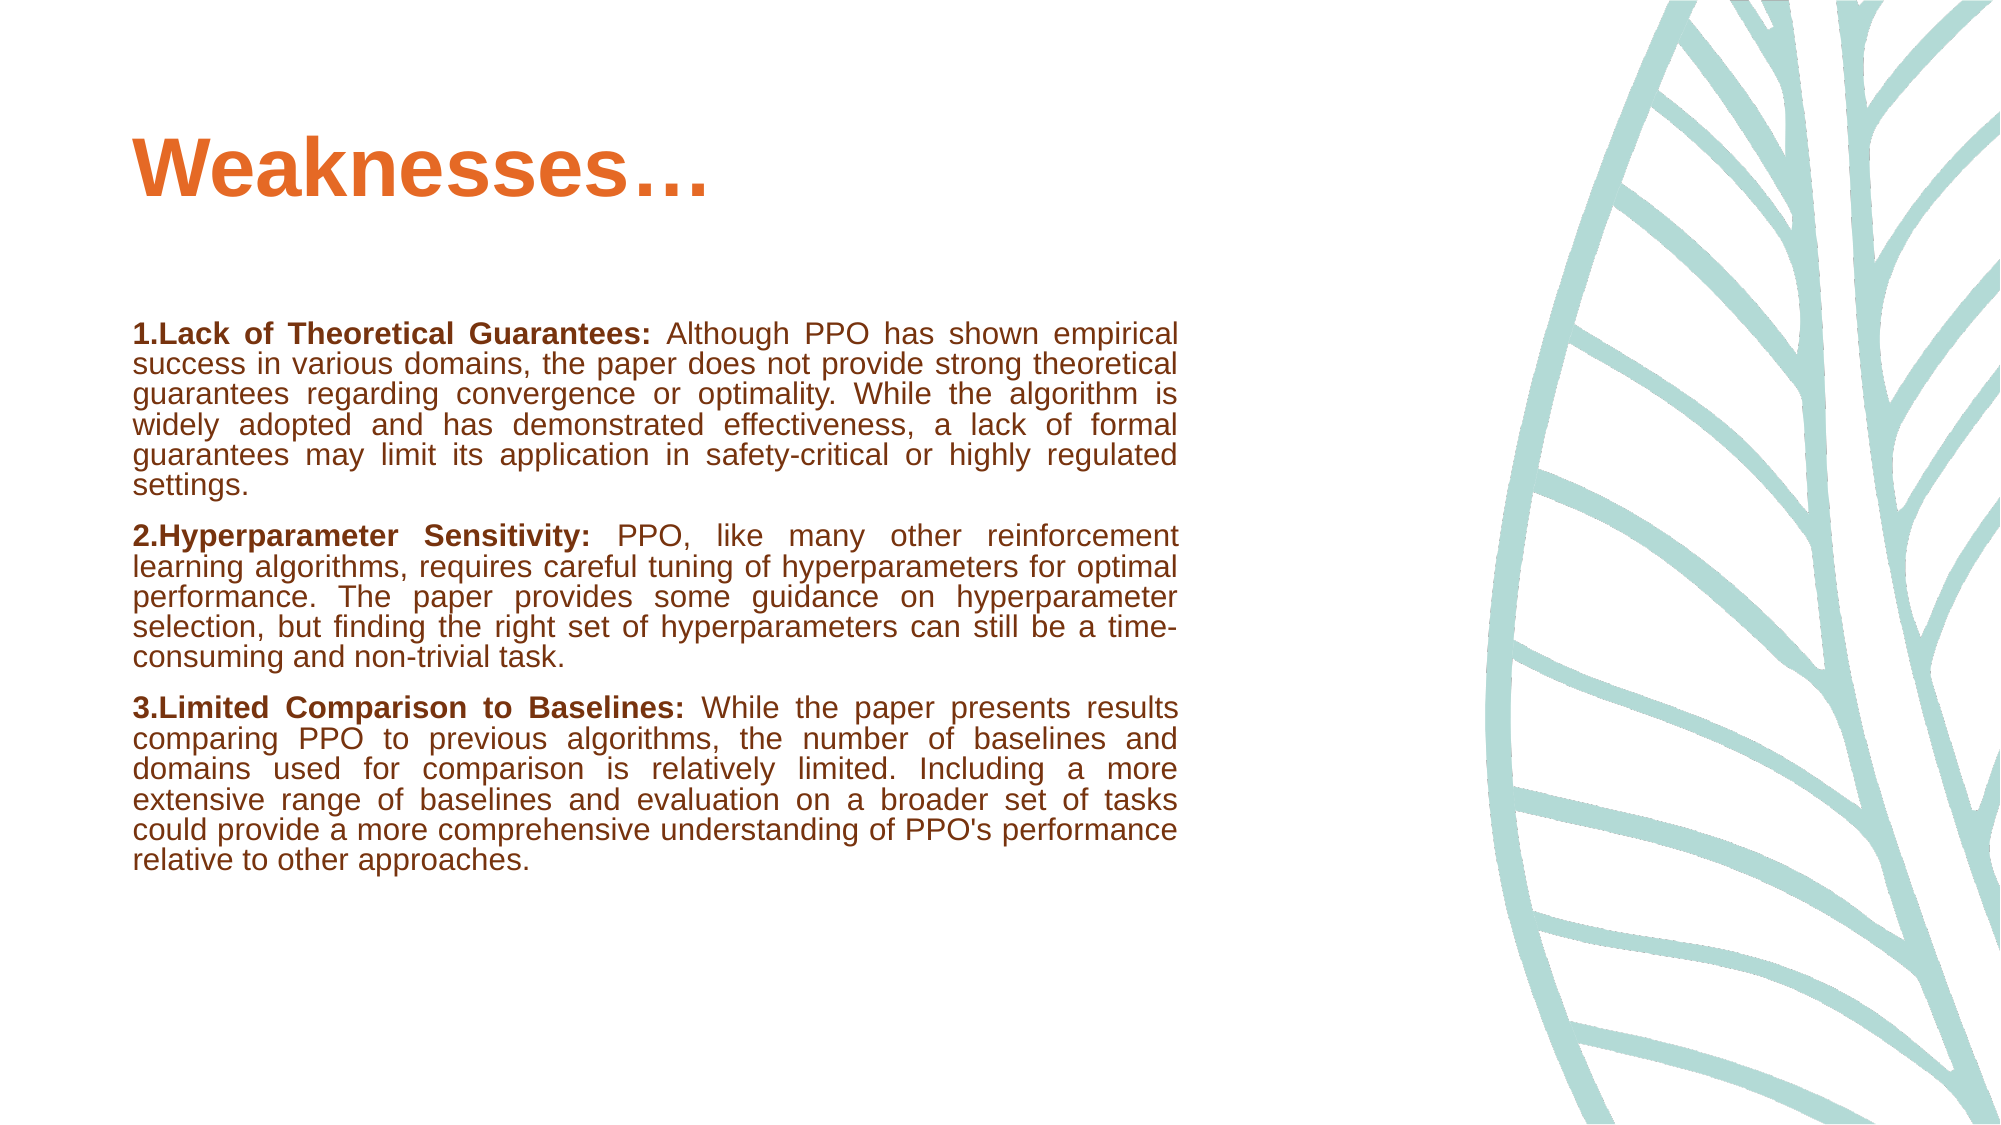

# Weaknesses…
Lack of Theoretical Guarantees: Although PPO has shown empirical success in various domains, the paper does not provide strong theoretical guarantees regarding convergence or optimality. While the algorithm is widely adopted and has demonstrated effectiveness, a lack of formal guarantees may limit its application in safety-critical or highly regulated settings.
Hyperparameter Sensitivity: PPO, like many other reinforcement learning algorithms, requires careful tuning of hyperparameters for optimal performance. The paper provides some guidance on hyperparameter selection, but finding the right set of hyperparameters can still be a time-consuming and non-trivial task.
Limited Comparison to Baselines: While the paper presents results comparing PPO to previous algorithms, the number of baselines and domains used for comparison is relatively limited. Including a more extensive range of baselines and evaluation on a broader set of tasks could provide a more comprehensive understanding of PPO's performance relative to other approaches.